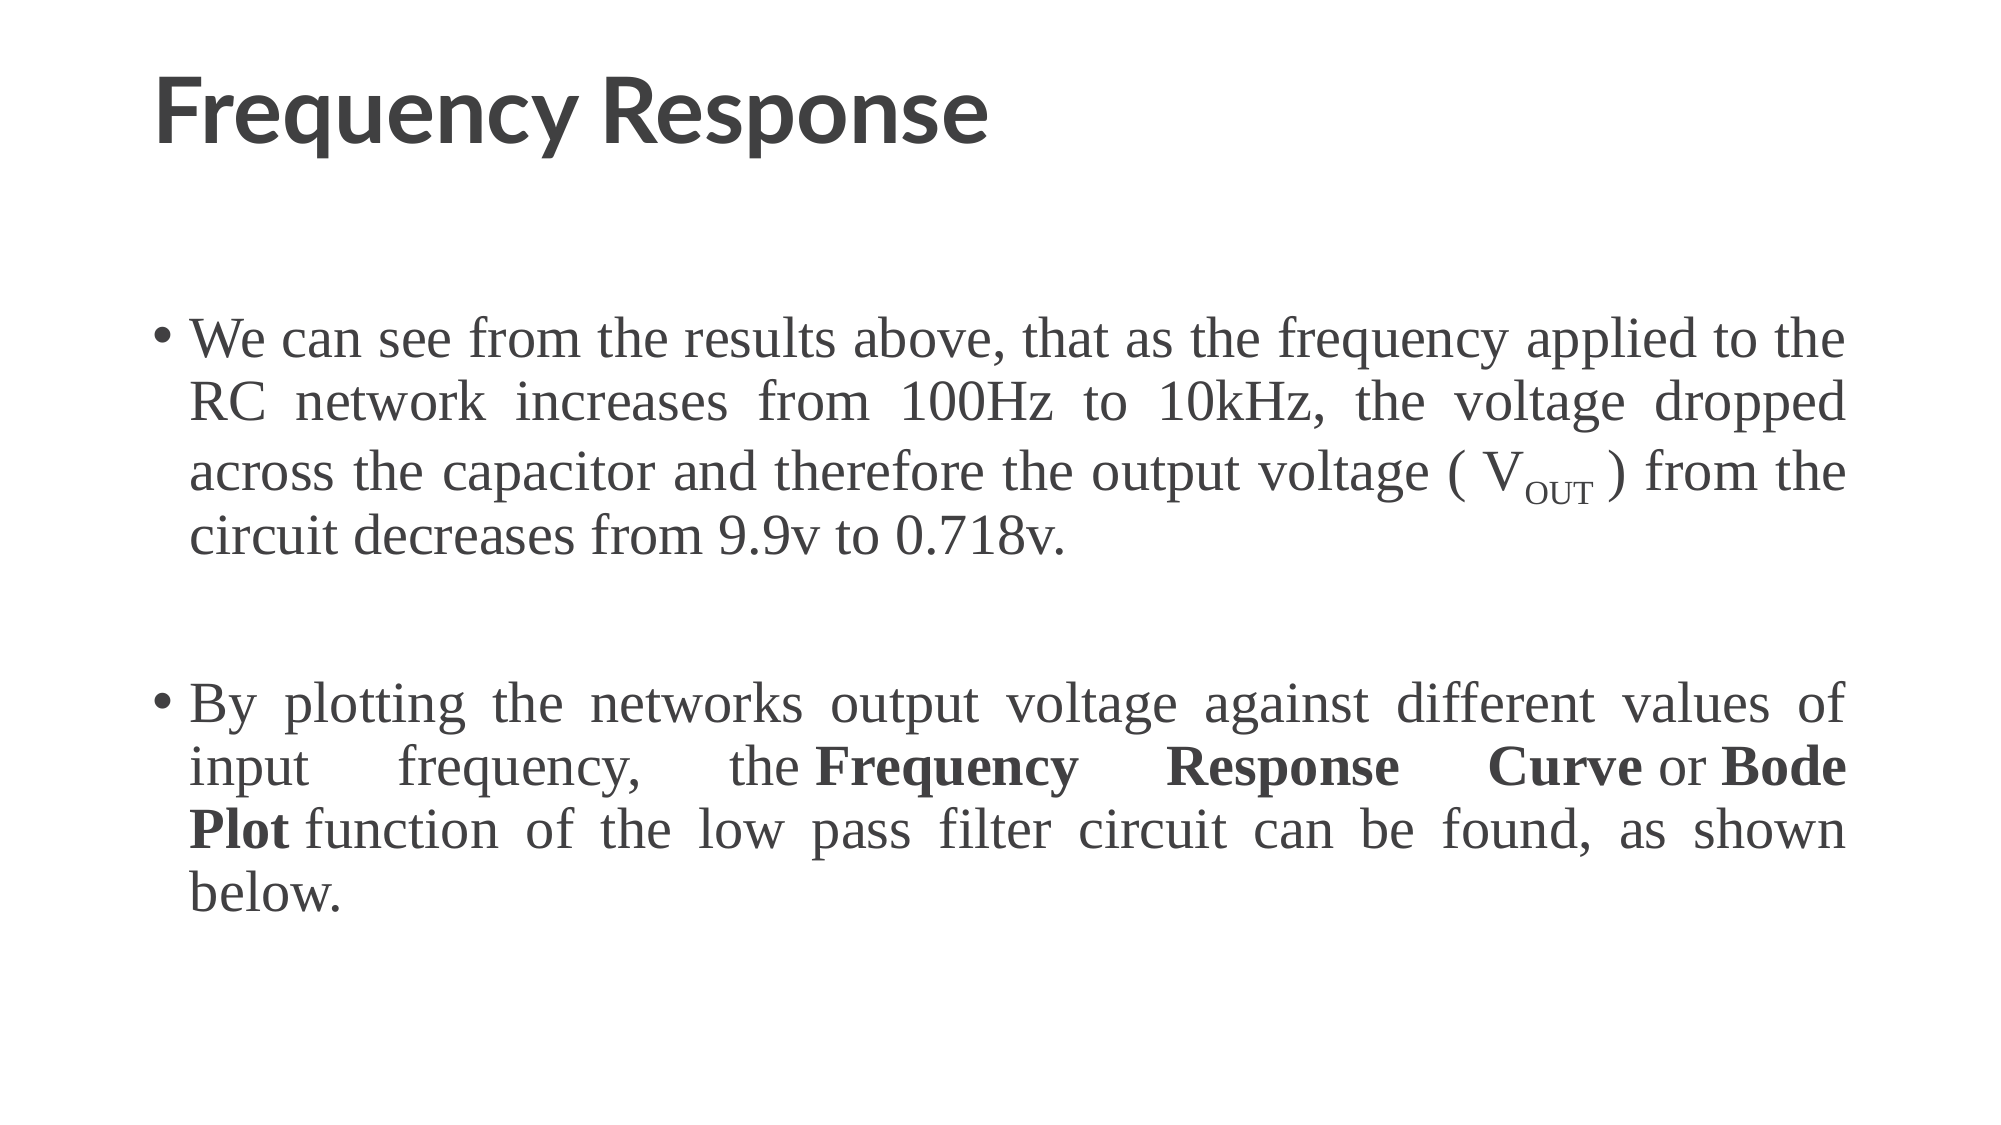

# Frequency Response
We can see from the results above, that as the frequency applied to the RC network increases from 100Hz to 10kHz, the voltage dropped across the capacitor and therefore the output voltage ( VOUT ) from the circuit decreases from 9.9v to 0.718v.

By plotting the networks output voltage against different values of input frequency, the Frequency Response Curve or Bode Plot function of the low pass filter circuit can be found, as shown below.